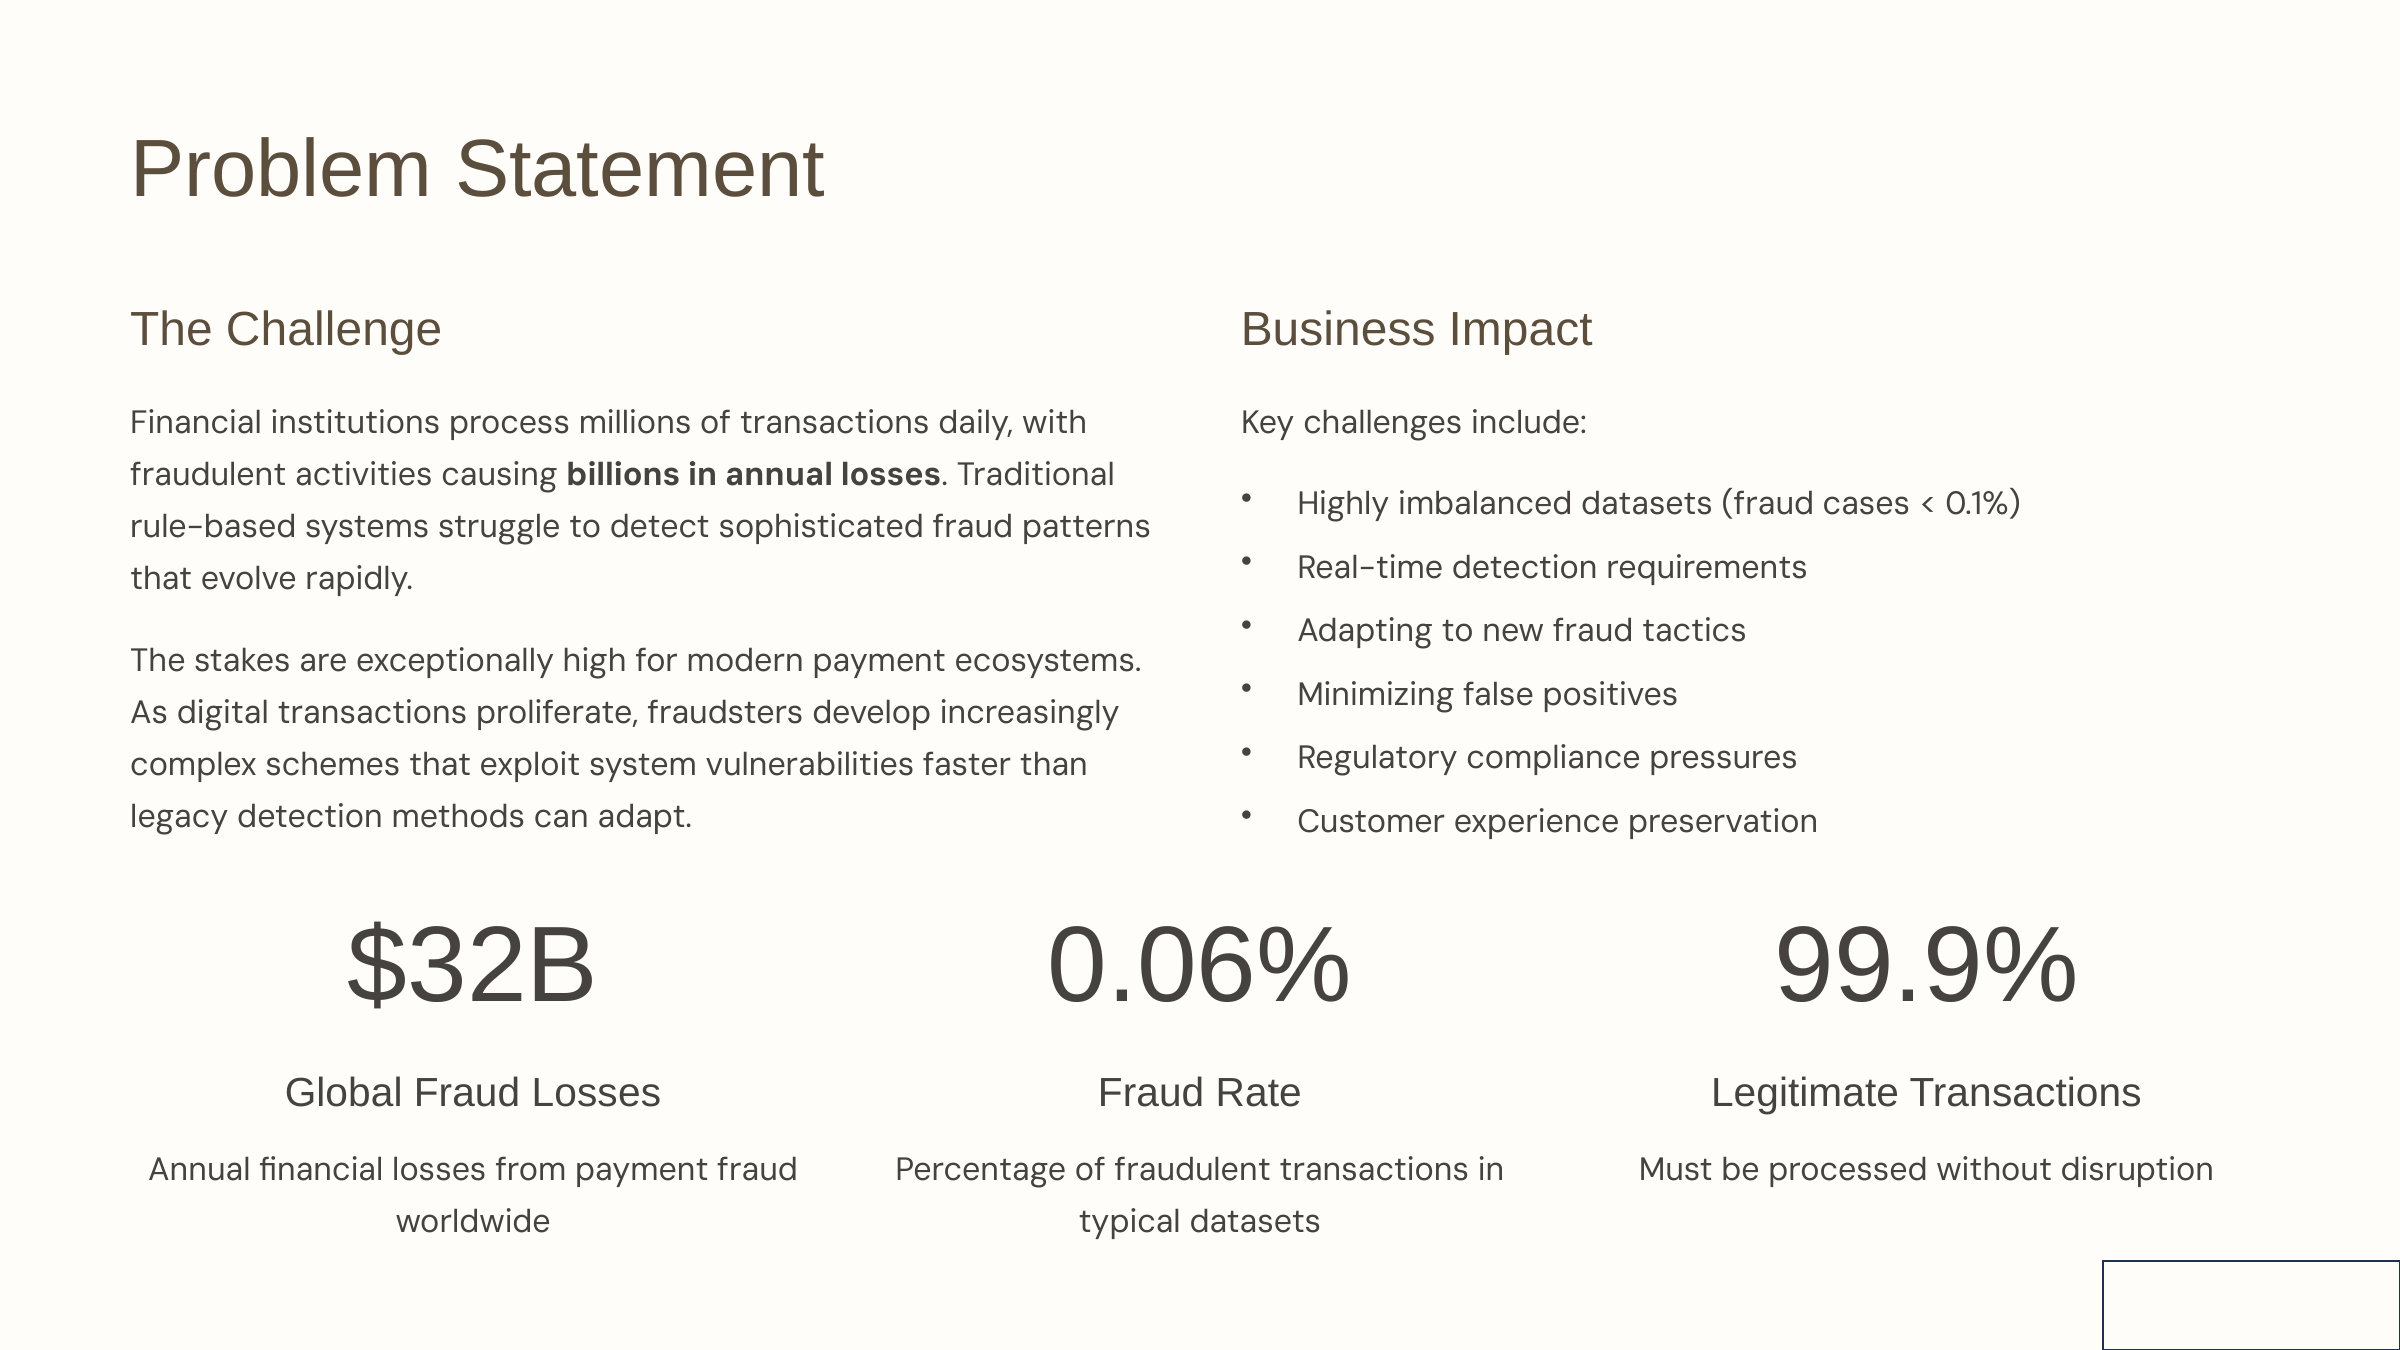

Problem Statement
The Challenge
Business Impact
Financial institutions process millions of transactions daily, with fraudulent activities causing billions in annual losses. Traditional rule-based systems struggle to detect sophisticated fraud patterns that evolve rapidly.
Key challenges include:
Highly imbalanced datasets (fraud cases < 0.1%)
Real-time detection requirements
Adapting to new fraud tactics
The stakes are exceptionally high for modern payment ecosystems. As digital transactions proliferate, fraudsters develop increasingly complex schemes that exploit system vulnerabilities faster than legacy detection methods can adapt.
Minimizing false positives
Regulatory compliance pressures
Customer experience preservation
$32B
0.06%
99.9%
Global Fraud Losses
Fraud Rate
Legitimate Transactions
Annual financial losses from payment fraud worldwide
Percentage of fraudulent transactions in typical datasets
Must be processed without disruption